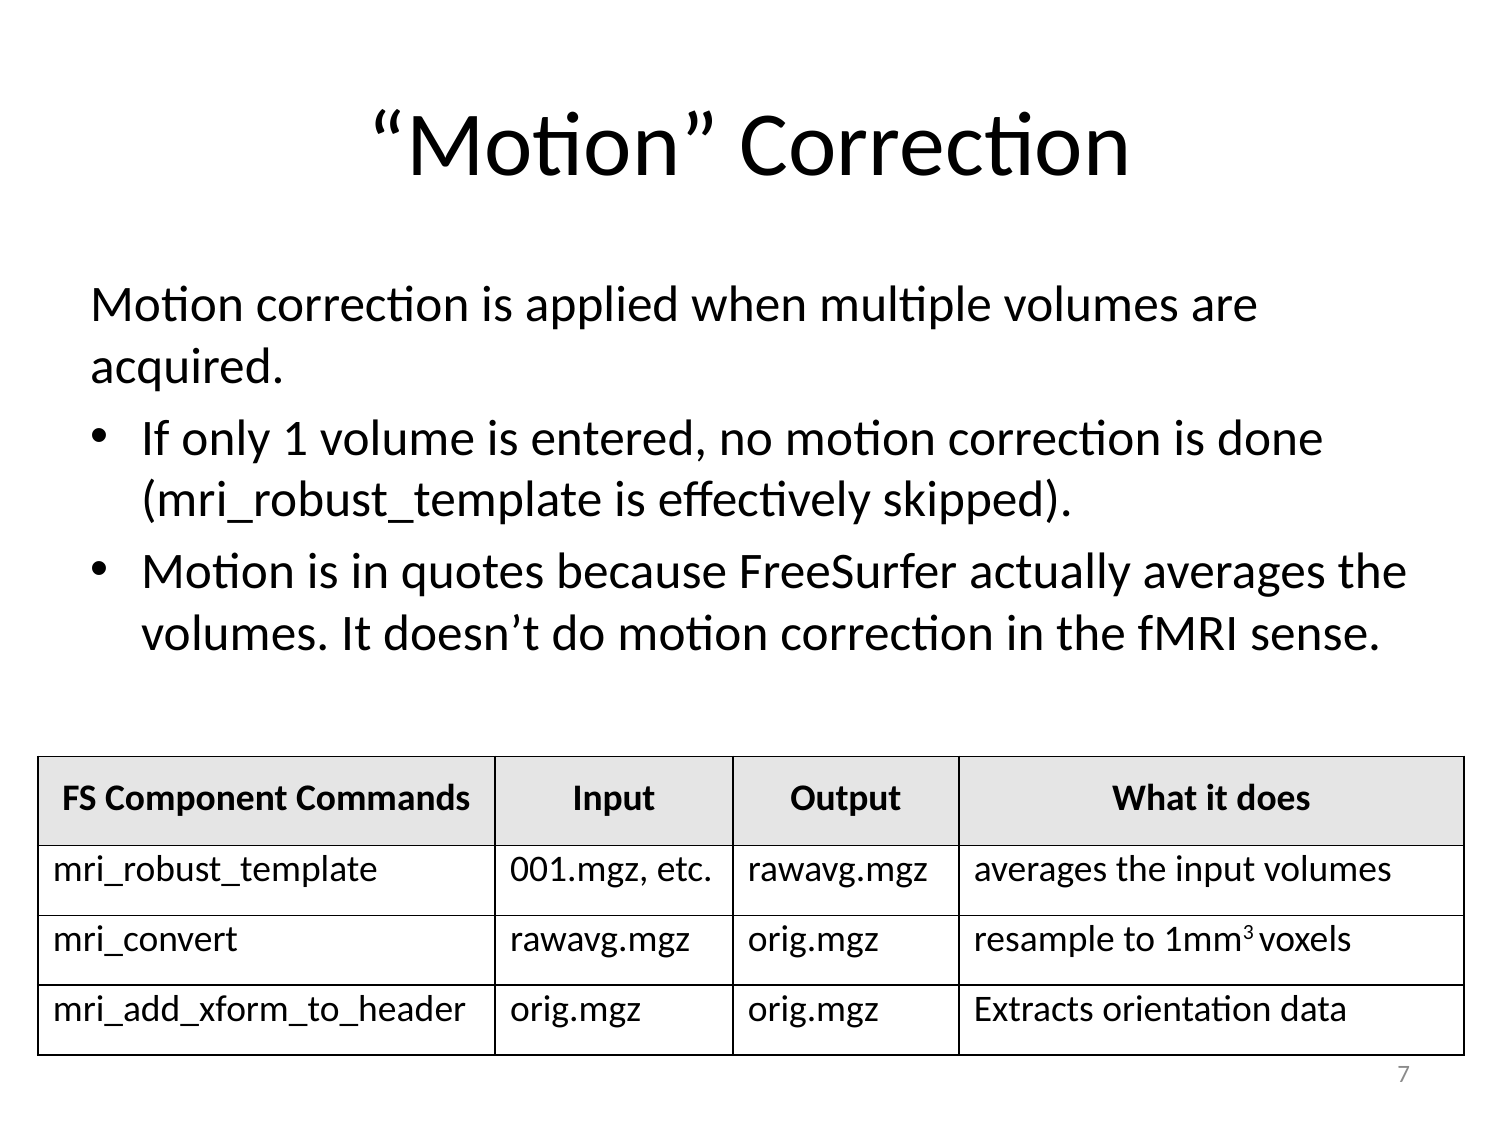

# “Motion” Correction
Motion correction is applied when multiple volumes are acquired.
If only 1 volume is entered, no motion correction is done (mri_robust_template is effectively skipped).
Motion is in quotes because FreeSurfer actually averages the volumes. It doesn’t do motion correction in the fMRI sense.

| FS Component Commands | Input | Output | What it does |
| --- | --- | --- | --- |
| mri\_robust\_template | 001.mgz, etc. | rawavg.mgz | averages the input volumes |
| mri\_convert | rawavg.mgz | orig.mgz | resample to 1mm3 voxels |
| mri\_add\_xform\_to\_header | orig.mgz | orig.mgz | Extracts orientation data |
7